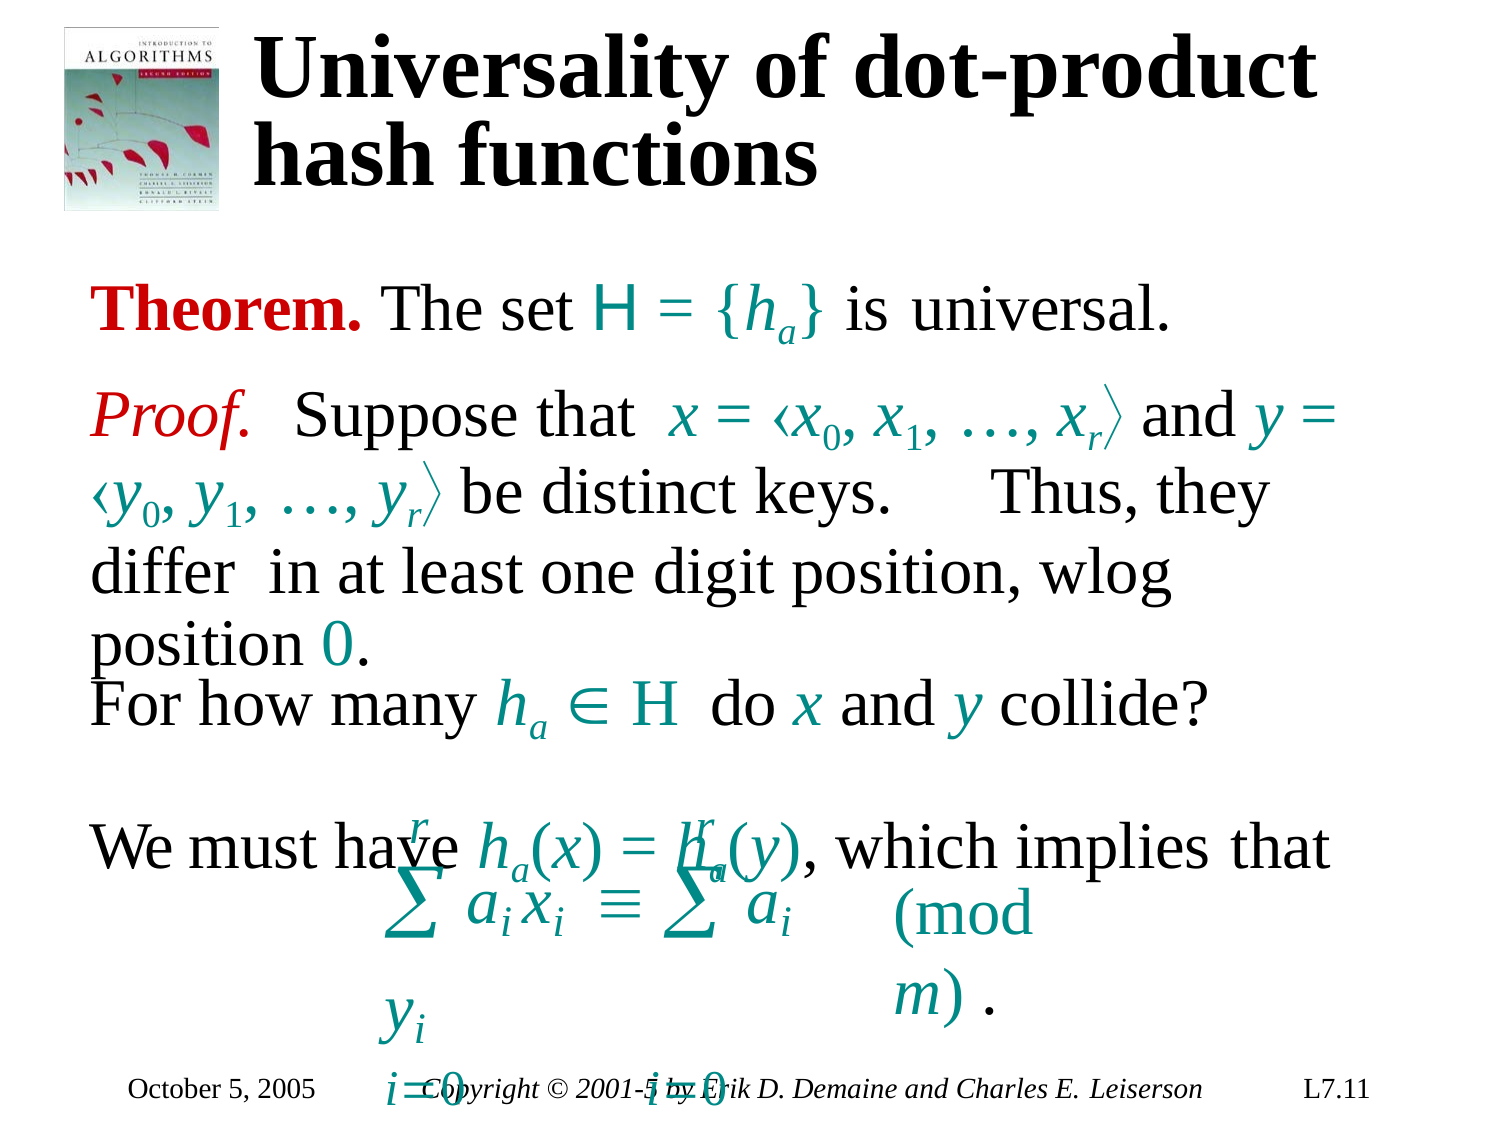

# Universality of dot-product  hash functions
Theorem. The set H = {ha} is universal.
Proof.	Suppose that	x = 〈x0, x1, …, xr〉 and y =
〈y0, y1, …, yr〉 be distinct keys.	Thus, they differ  in at least one digit position, wlog position 0.
For how many ha ∈ H	do x and y collide?
We must have ha(x) = ha(y), which implies that
r	r
∑ ai xi	≡ ∑ ai yi
i=0	i=0
(mod m) .
October 5, 2005
Copyright © 2001-5 by Erik D. Demaine and Charles E. Leiserson
L7.11